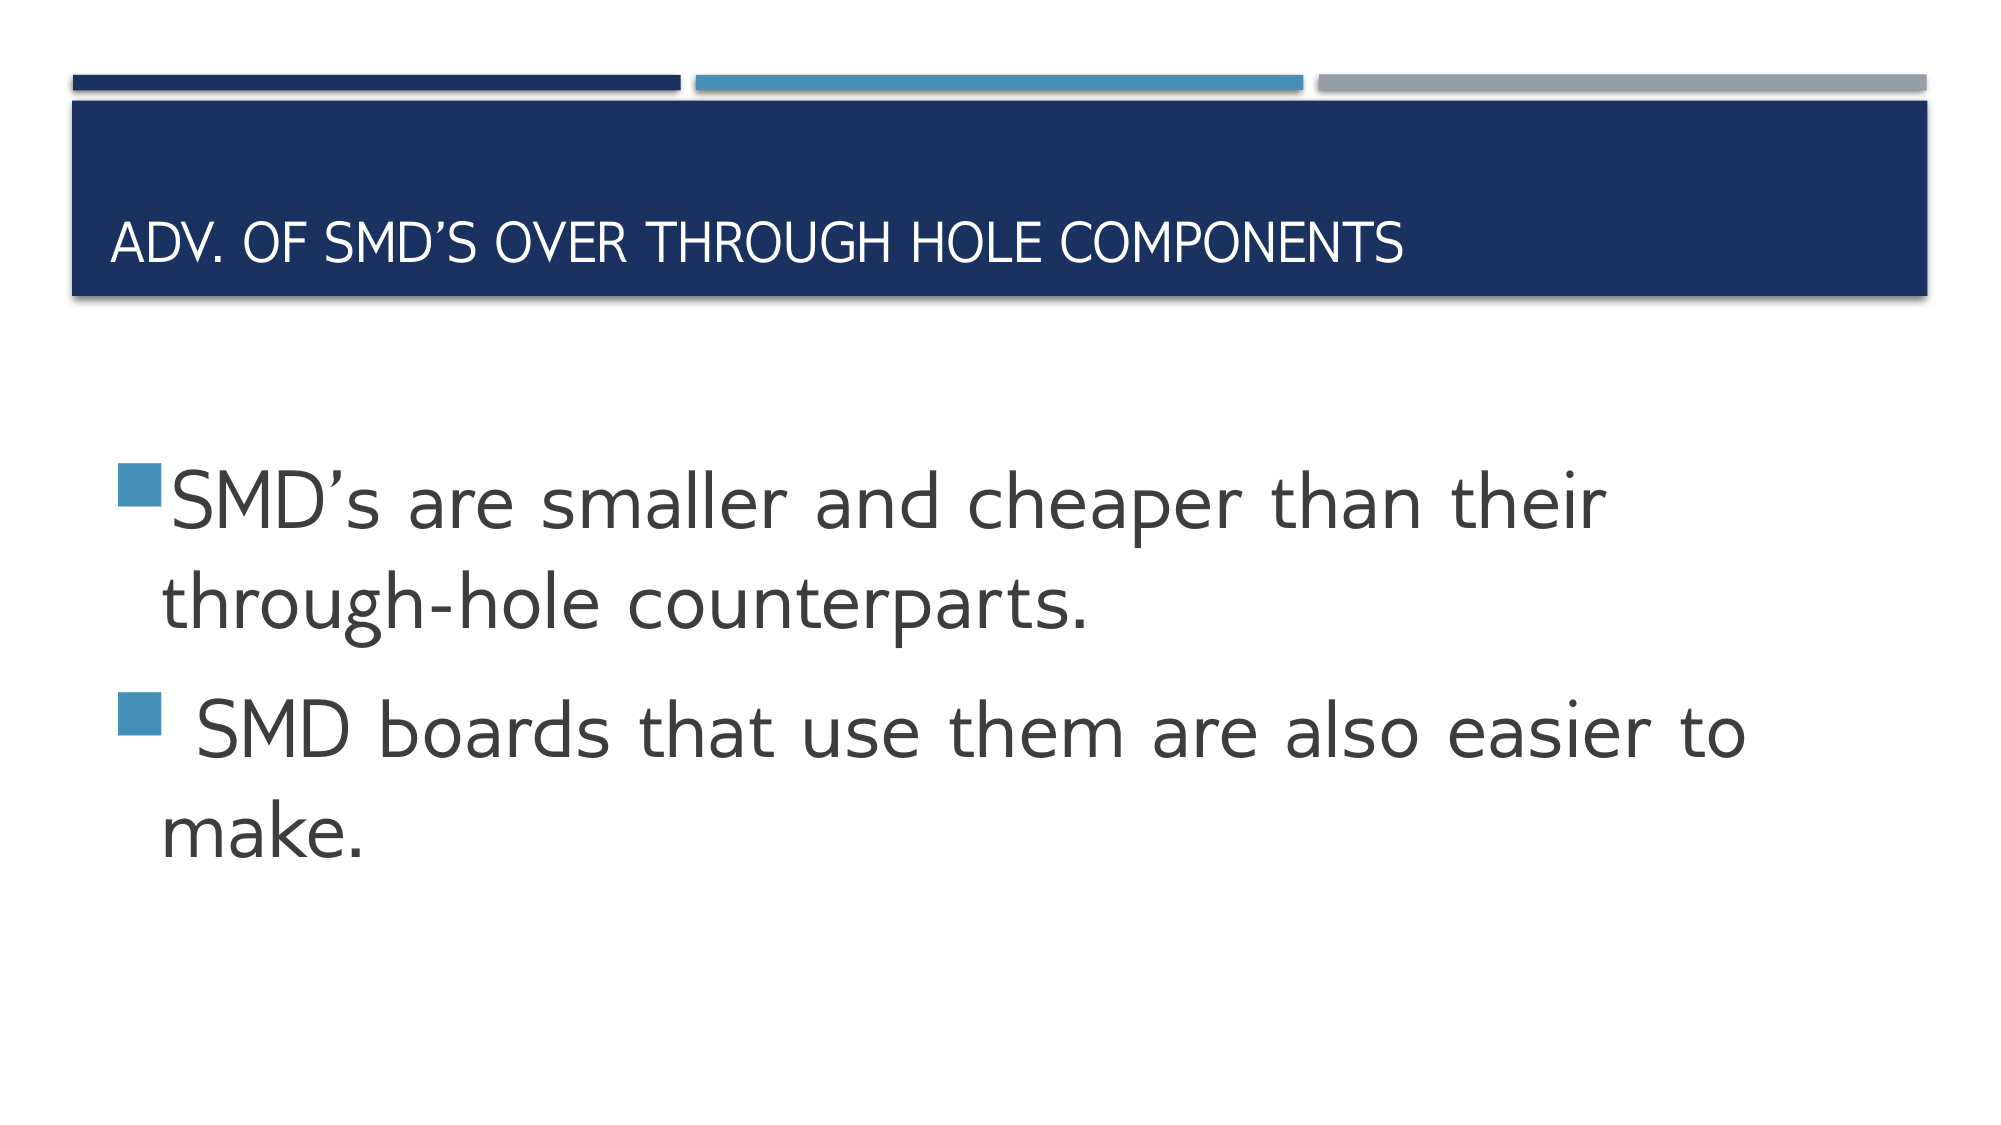

# Adv. Of SMD’S OVER THROUGH HOLE COMPONENTS
SMD’s are smaller and cheaper than their through-hole counterparts.
 SMD boards that use them are also easier to make.